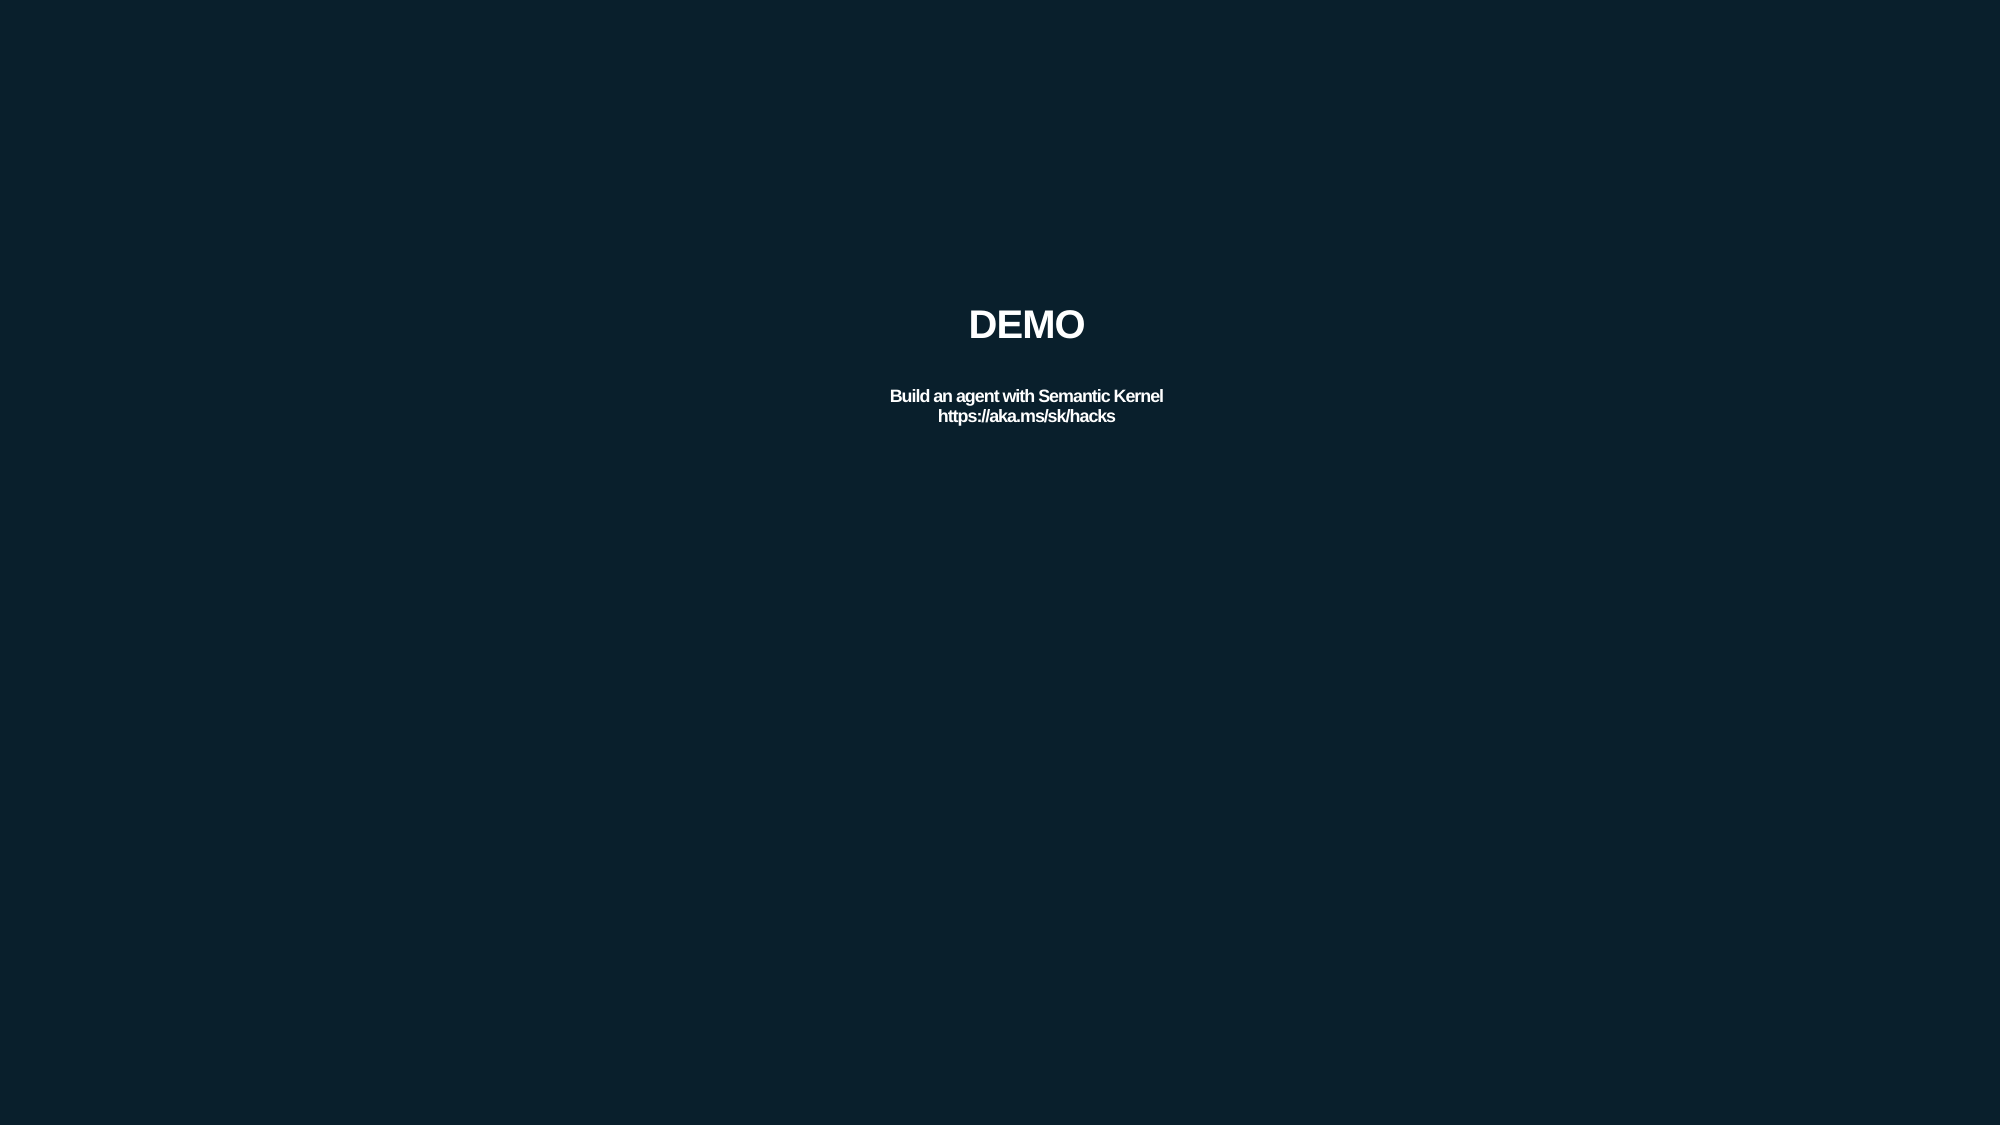

# DEMO Build an agent with Semantic Kernel https://aka.ms/sk/hacks